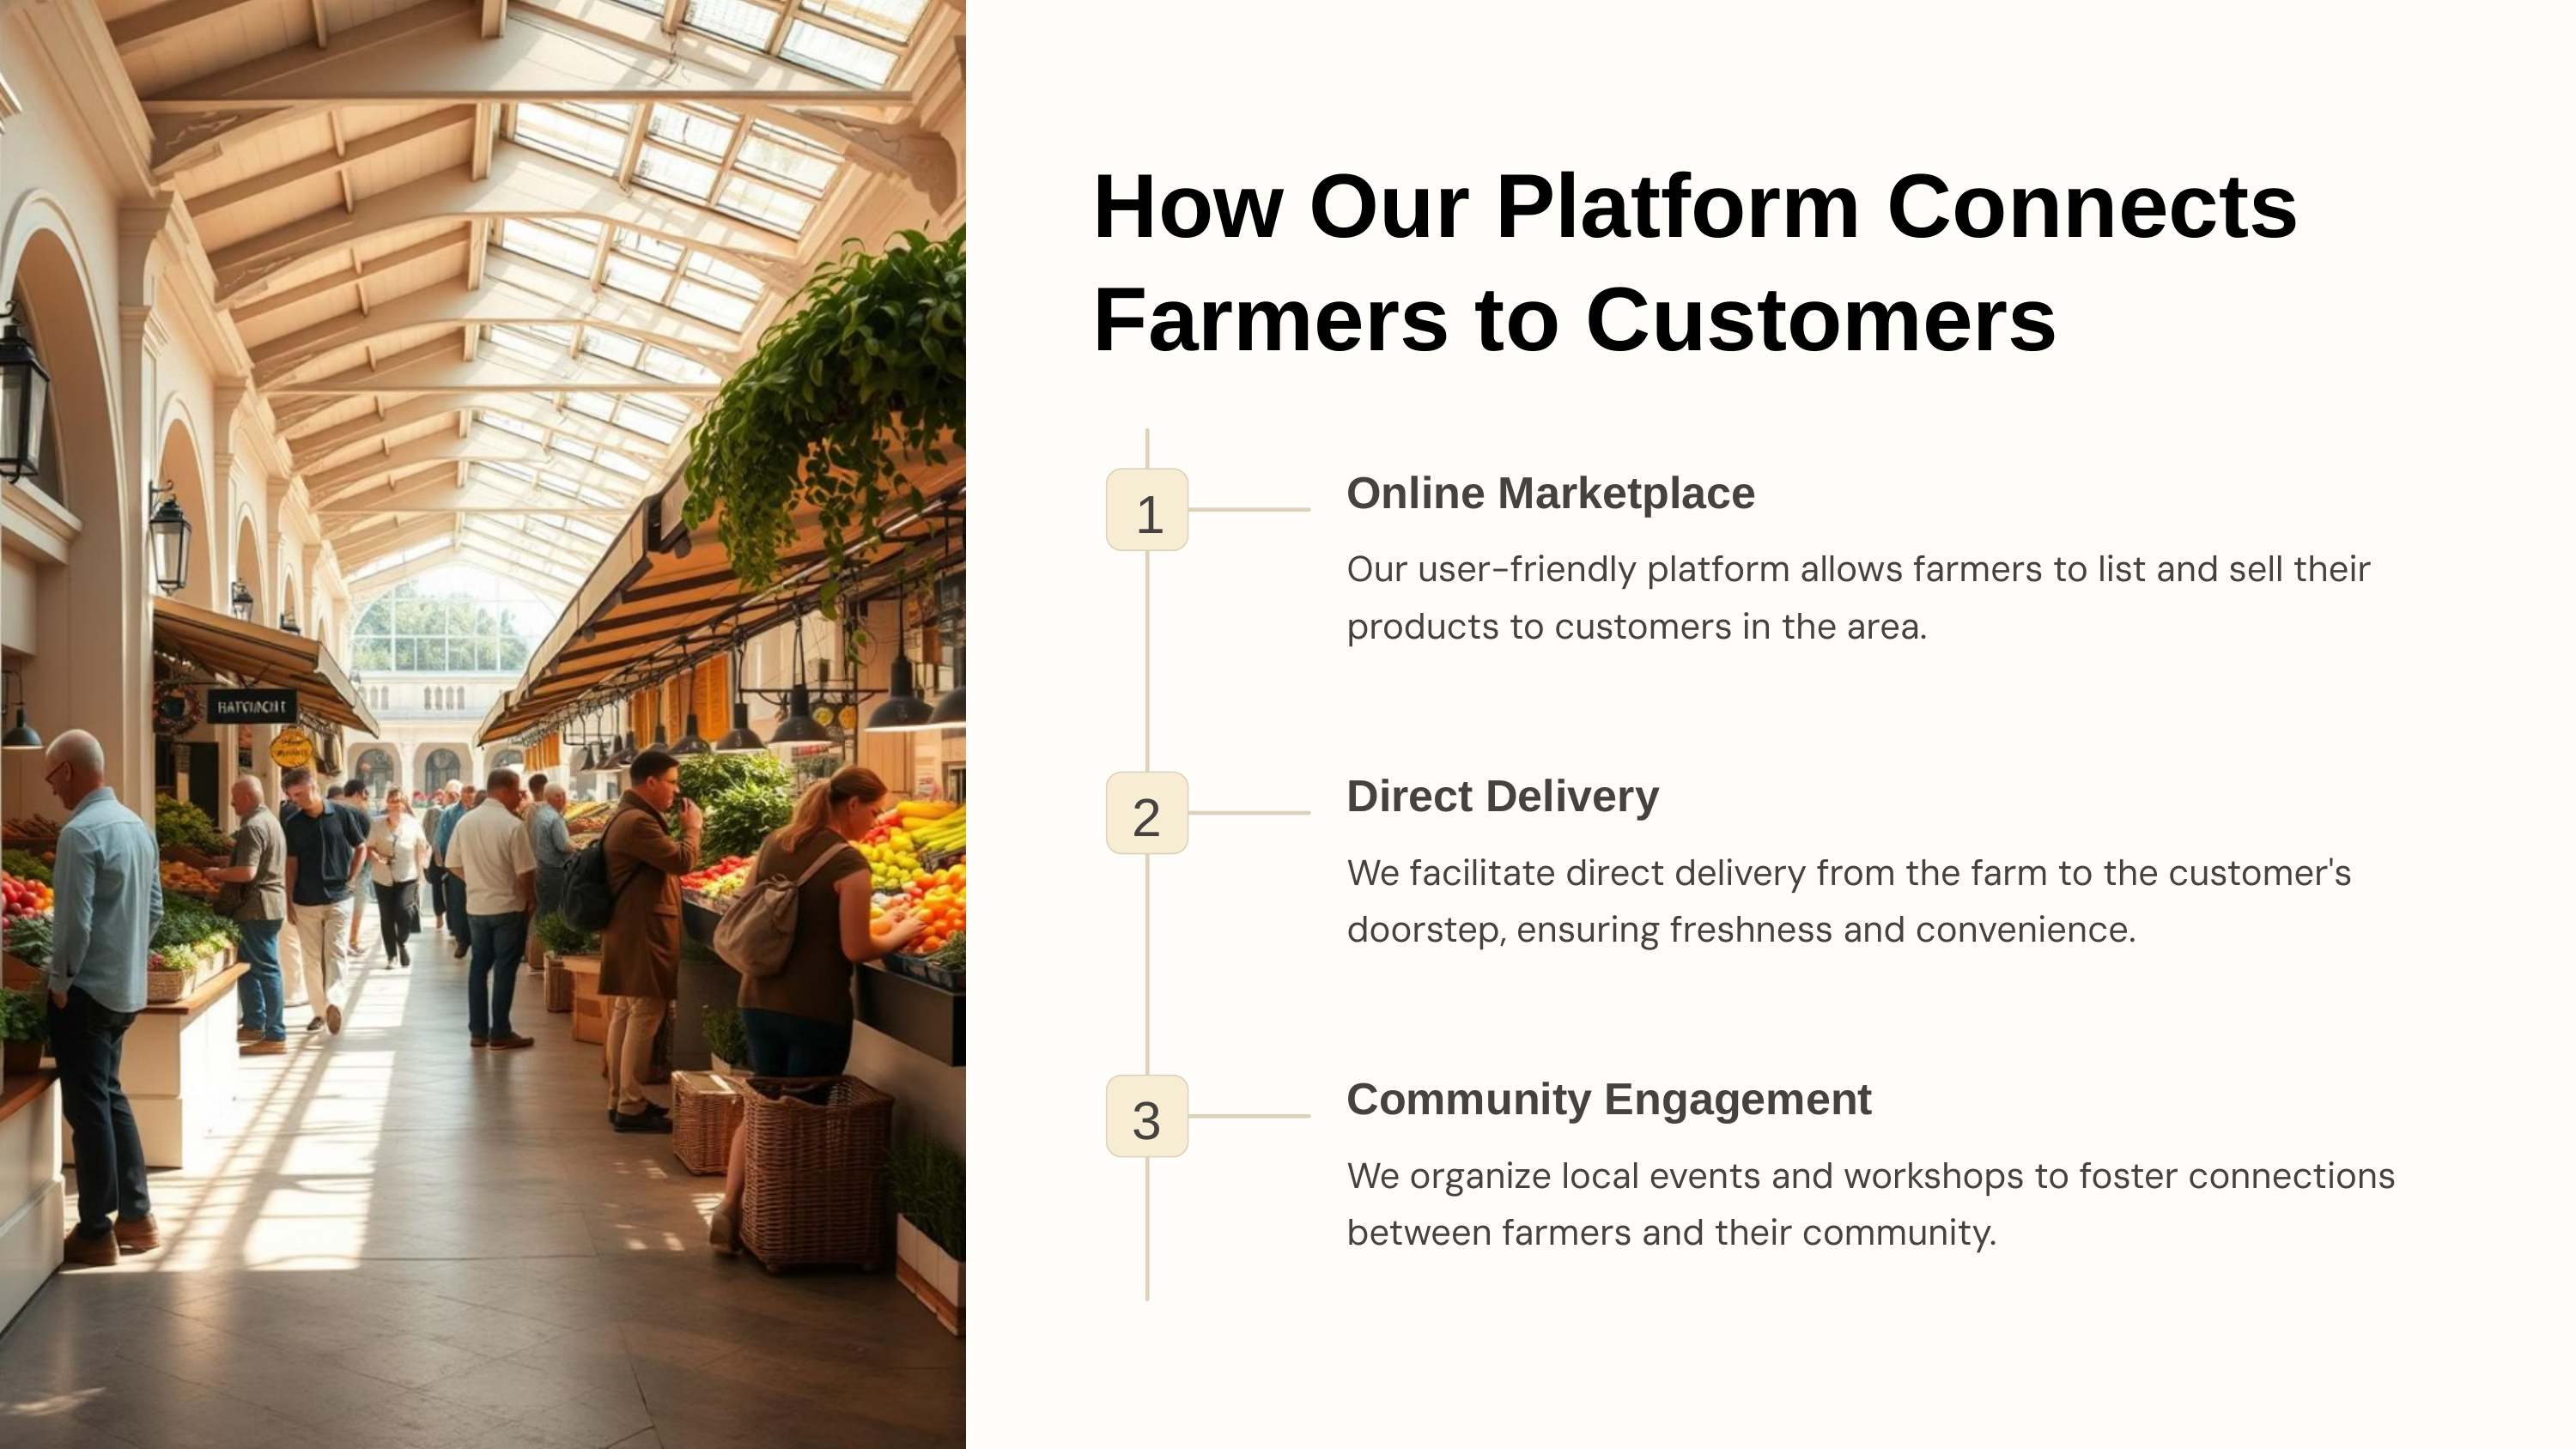

How Our Platform Connects Farmers to Customers

Online Marketplace

1

Our user-friendly platform allows farmers to list and sell their products to customers in the area.
Direct Delivery

2

We facilitate direct delivery from the farm to the customer's doorstep, ensuring freshness and convenience.
Community Engagement

3

We organize local events and workshops to foster connections between farmers and their community.